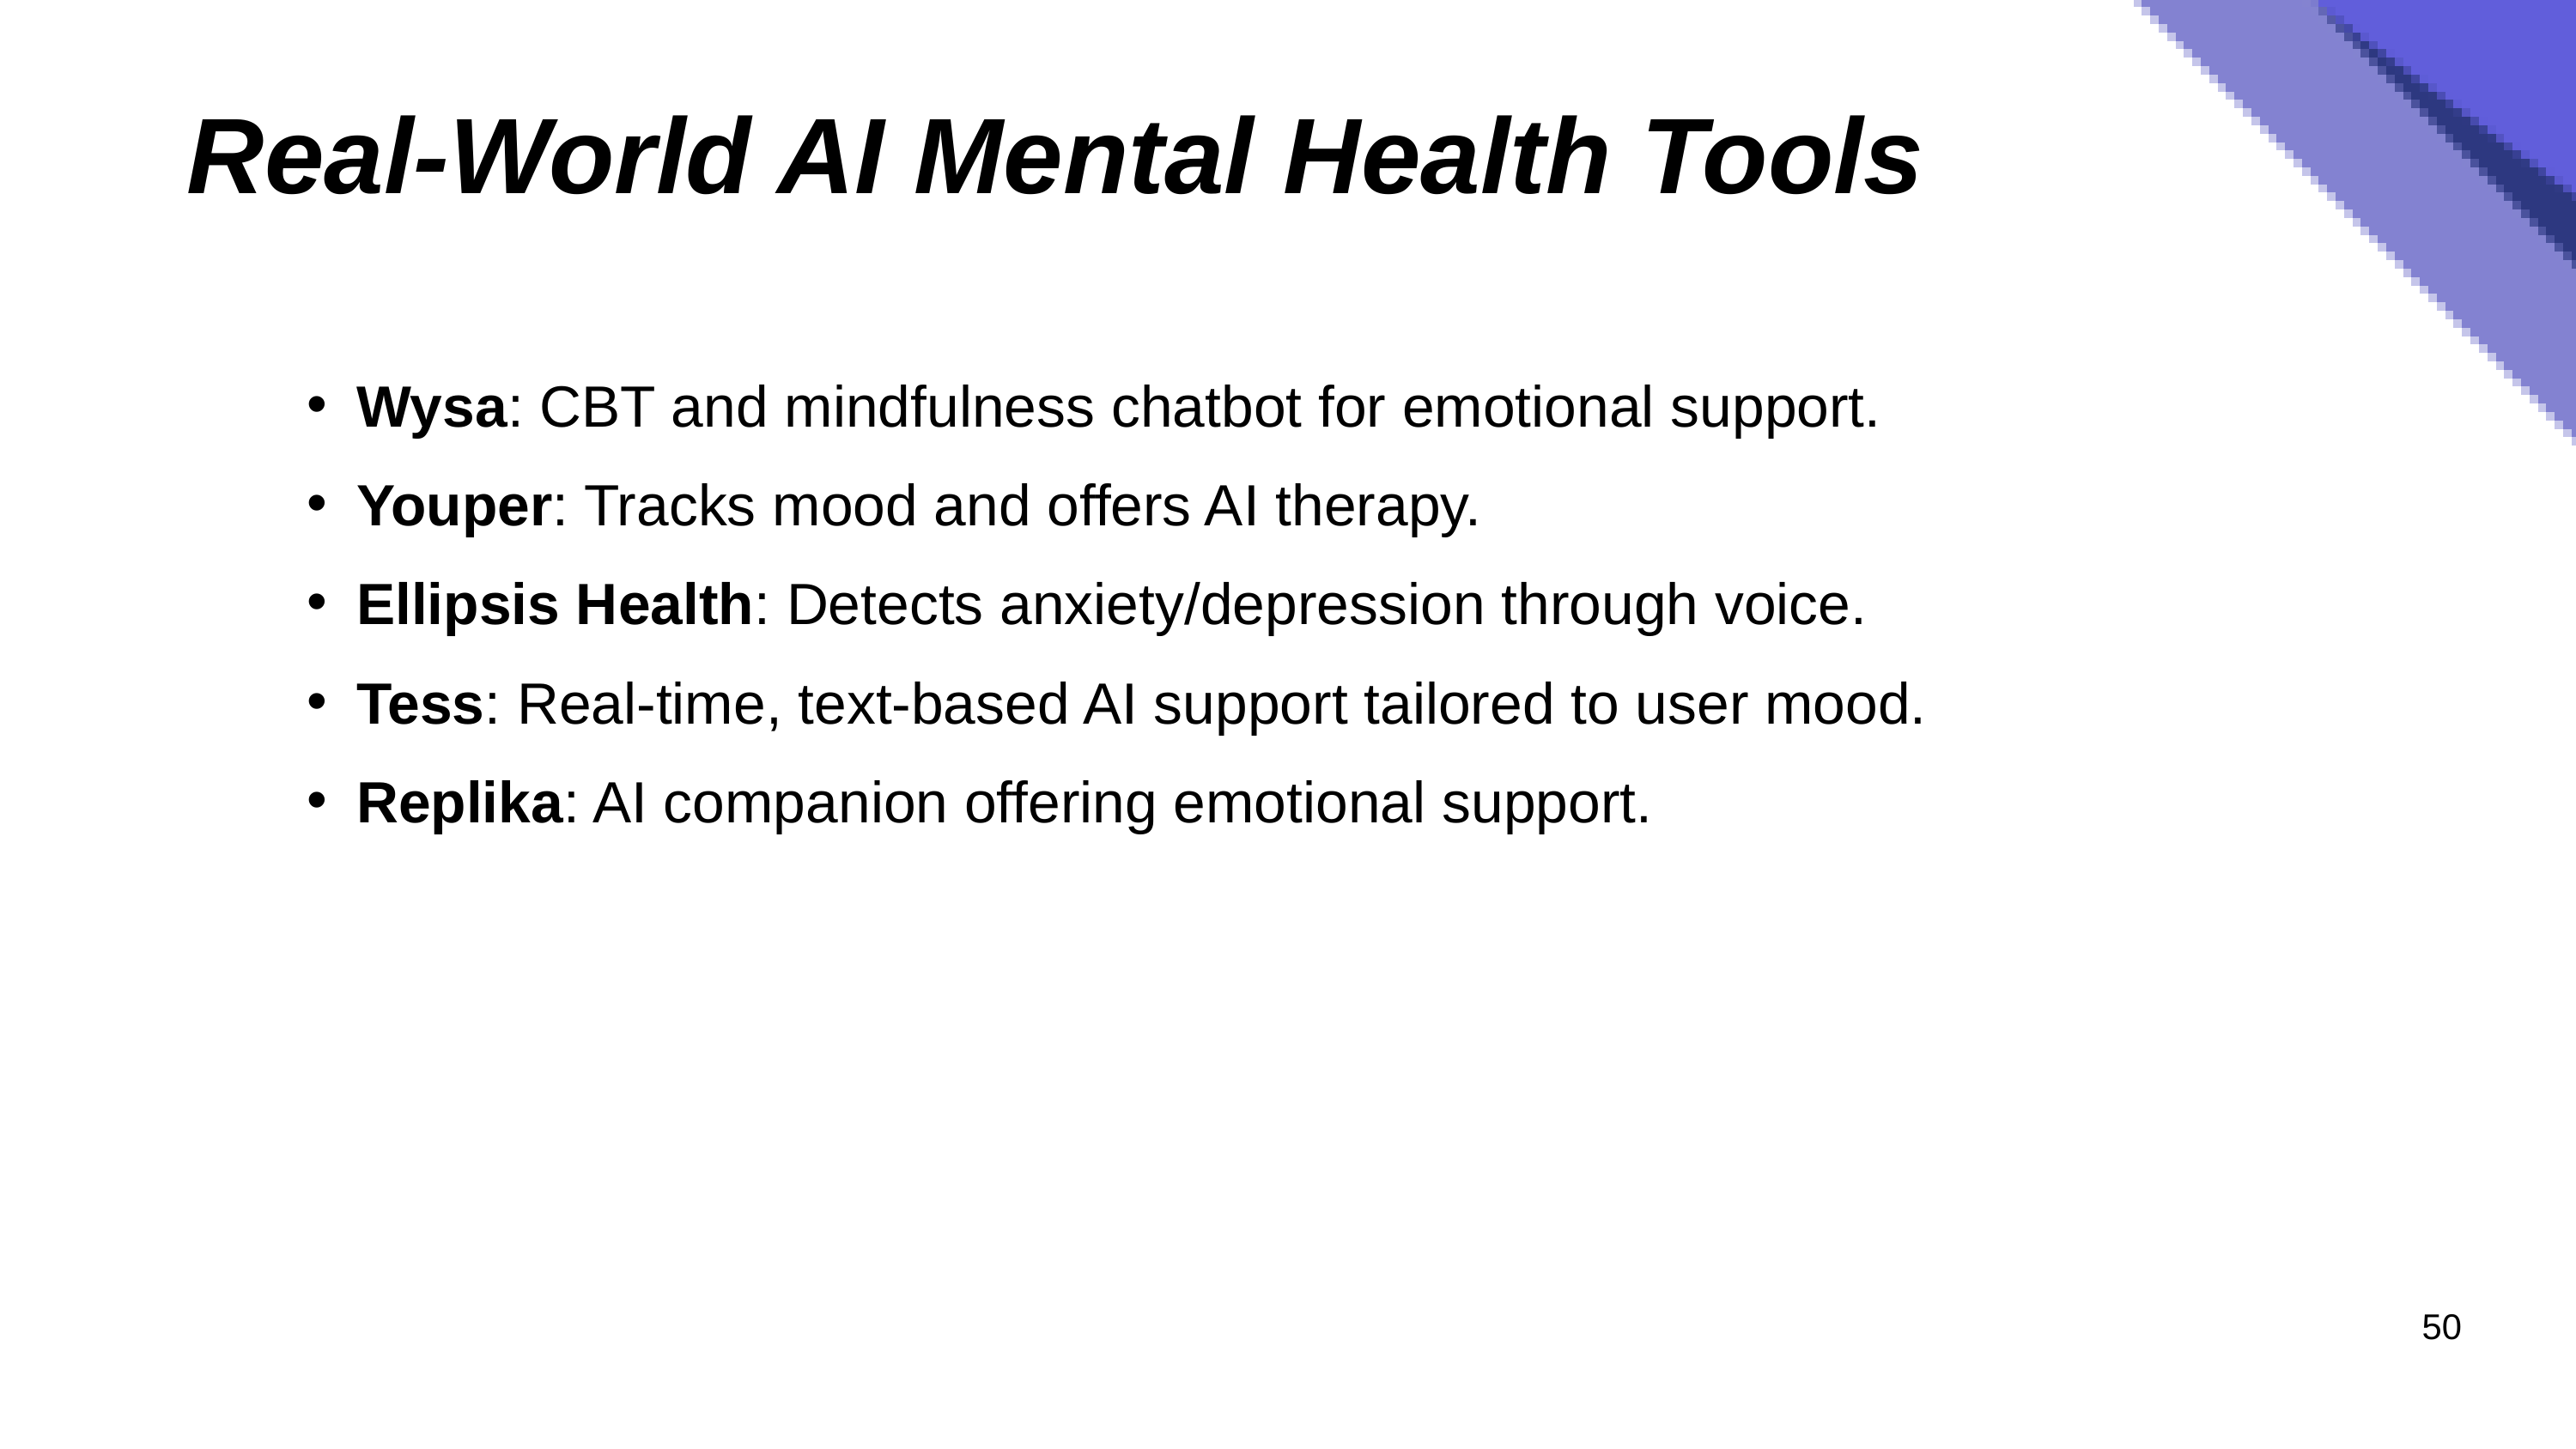

Real-World AI Mental Health Tools
Wysa: CBT and mindfulness chatbot for emotional support.
Youper: Tracks mood and offers AI therapy.
Ellipsis Health: Detects anxiety/depression through voice.
Tess: Real-time, text-based AI support tailored to user mood.
Replika: AI companion offering emotional support.

50